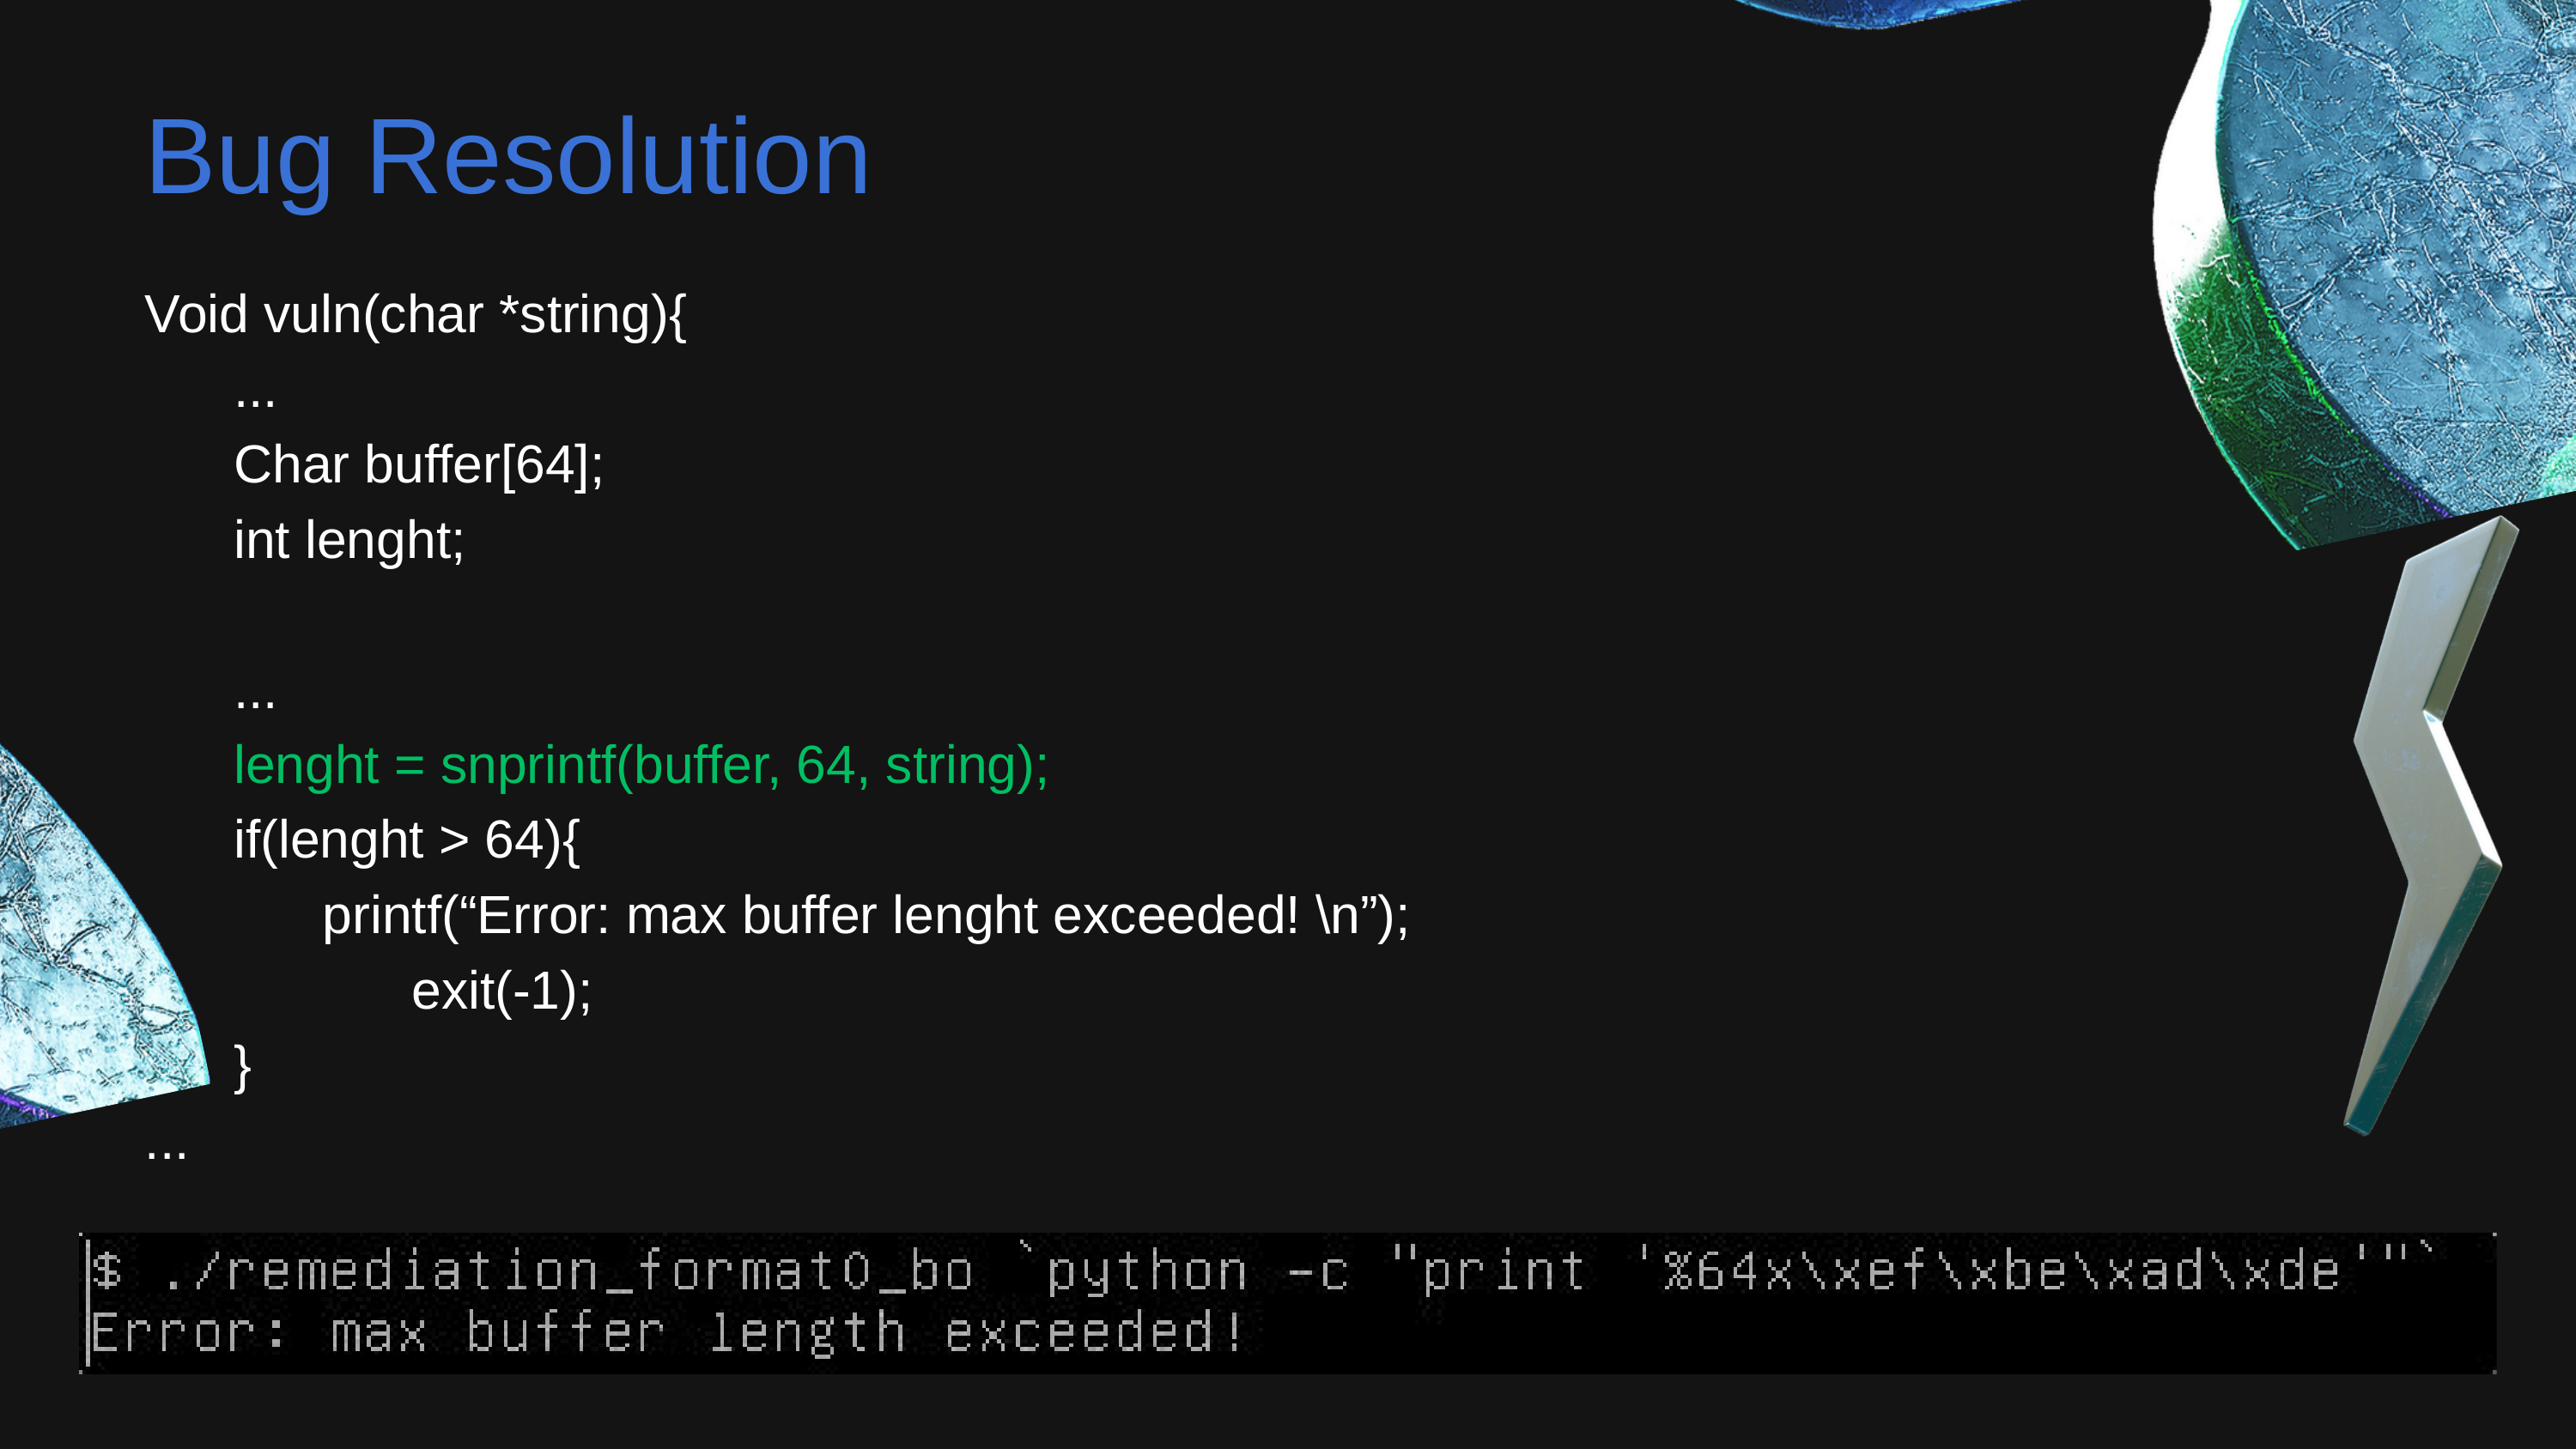

Bug Resolution

Void vuln(char *string){
      ...
      Char buffer[64];
      int lenght;

      ...
      lenght = snprintf(buffer, 64, string);
      if(lenght > 64){
            printf(“Error: max buffer lenght exceeded! \n”);
                  exit(-1);
      }
...